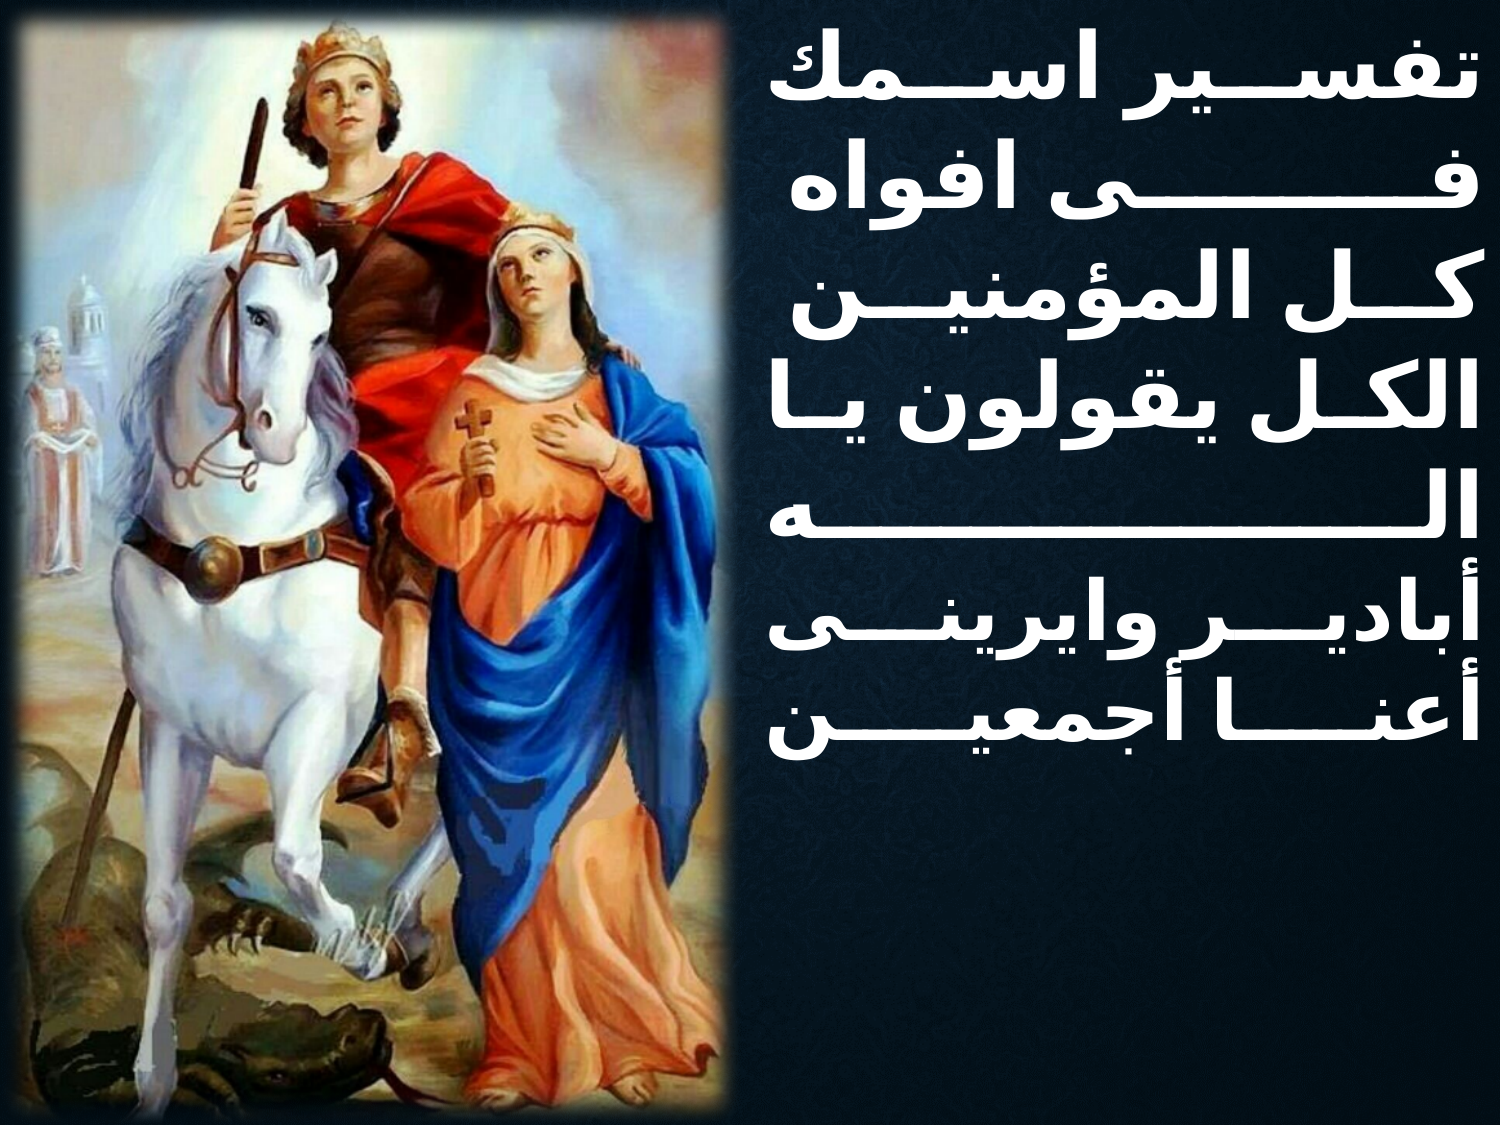

تفسير اسمك فى افواه
كل المؤمنين
الكل يقولون يا اله
أبادير وايرينى أعنا أجمعين